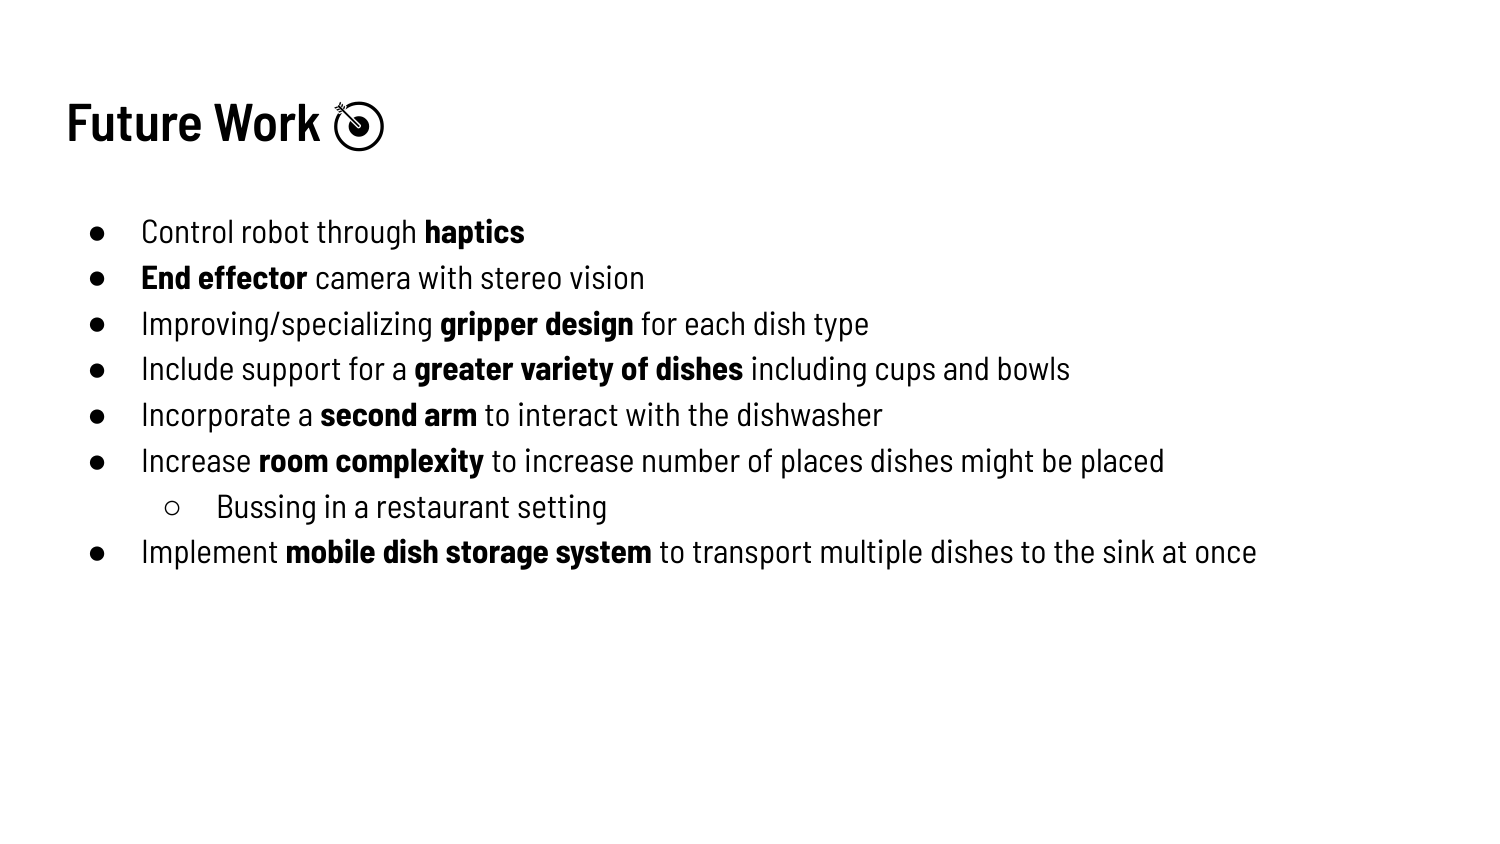

# Future Work 🎯

Control robot through haptics
End effector camera with stereo vision
Improving/specializing gripper design for each dish type
Include support for a greater variety of dishes including cups and bowls
Incorporate a second arm to interact with the dishwasher
Increase room complexity to increase number of places dishes might be placed
Bussing in a restaurant setting
Implement mobile dish storage system to transport multiple dishes to the sink at once